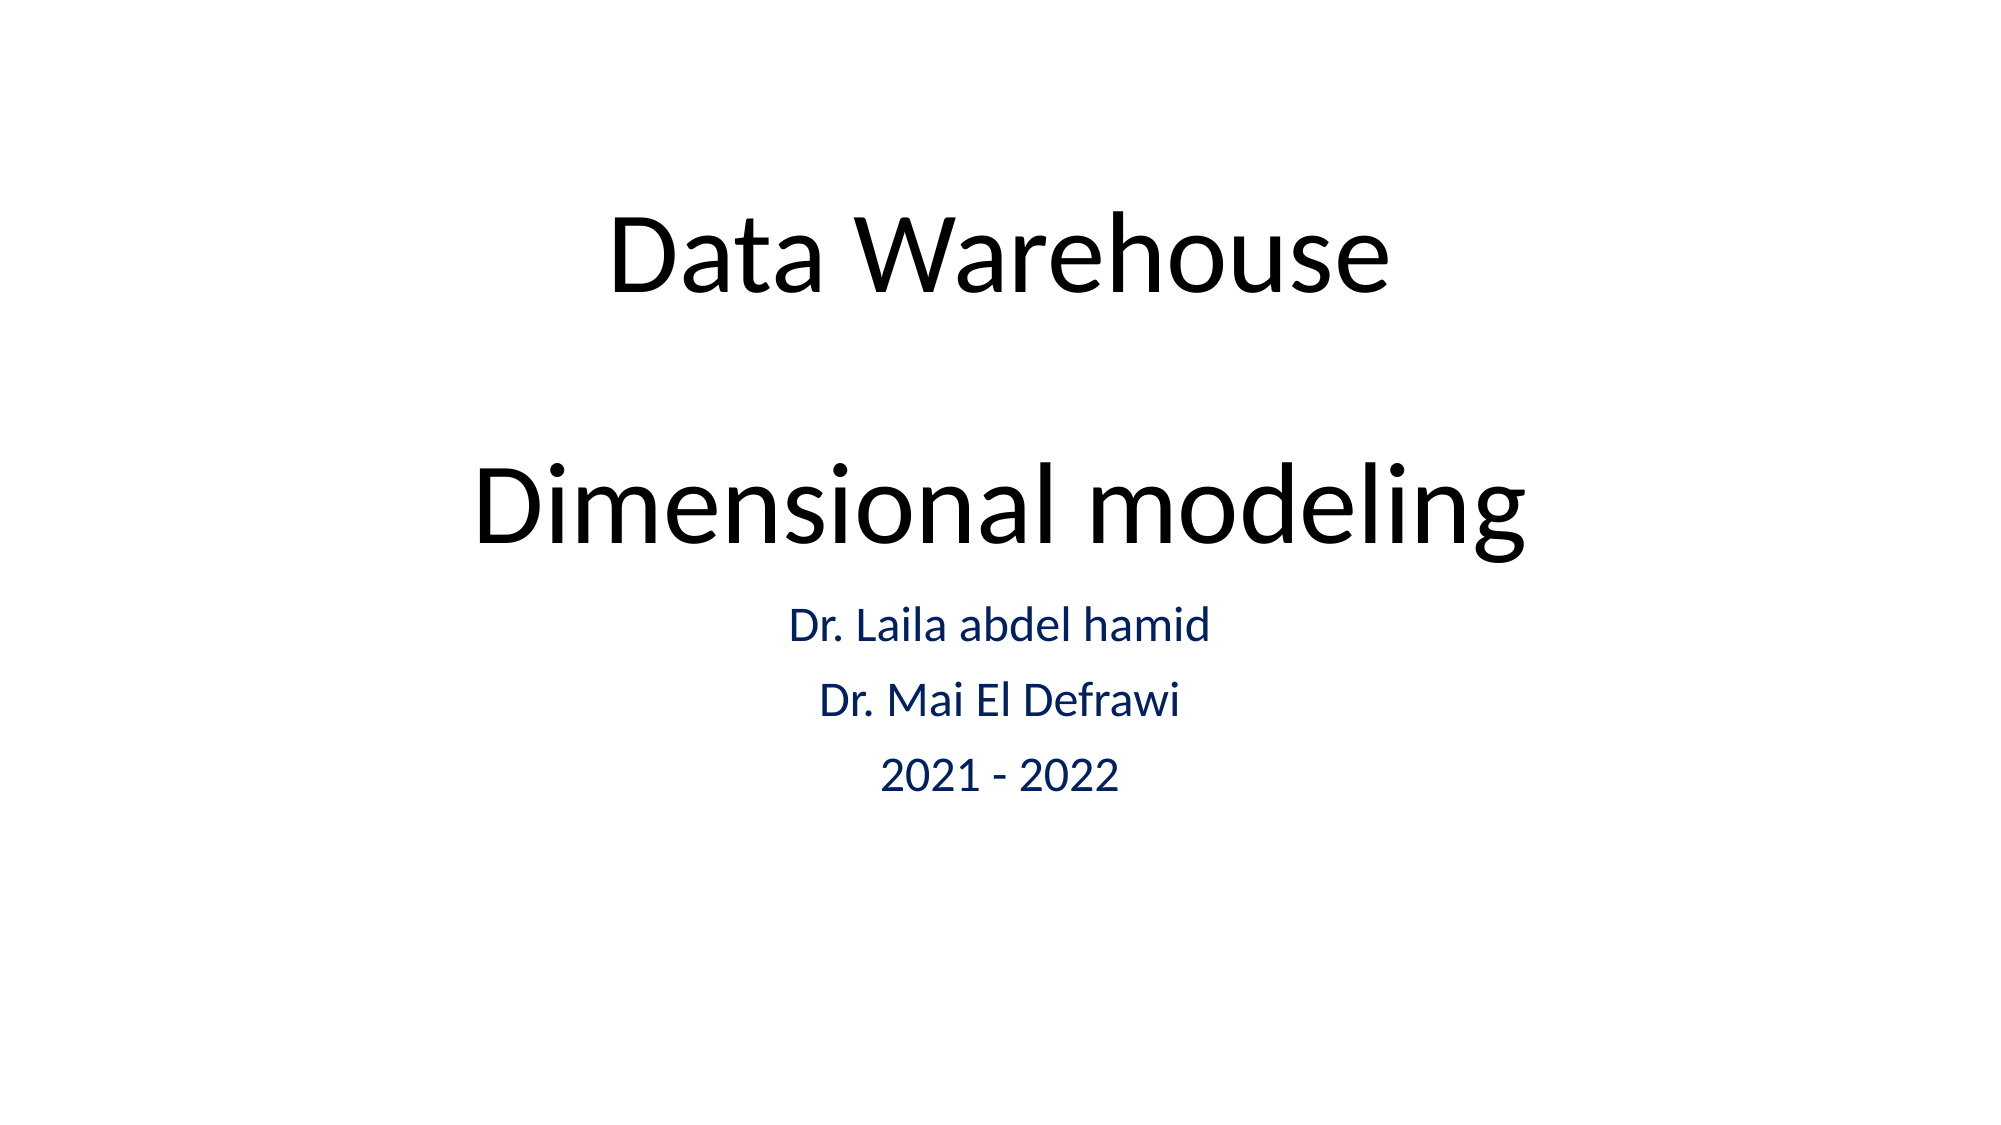

# Data Warehouse Dimensional modeling
Dr. Laila abdel hamid
Dr. Mai El Defrawi
2021 - 2022